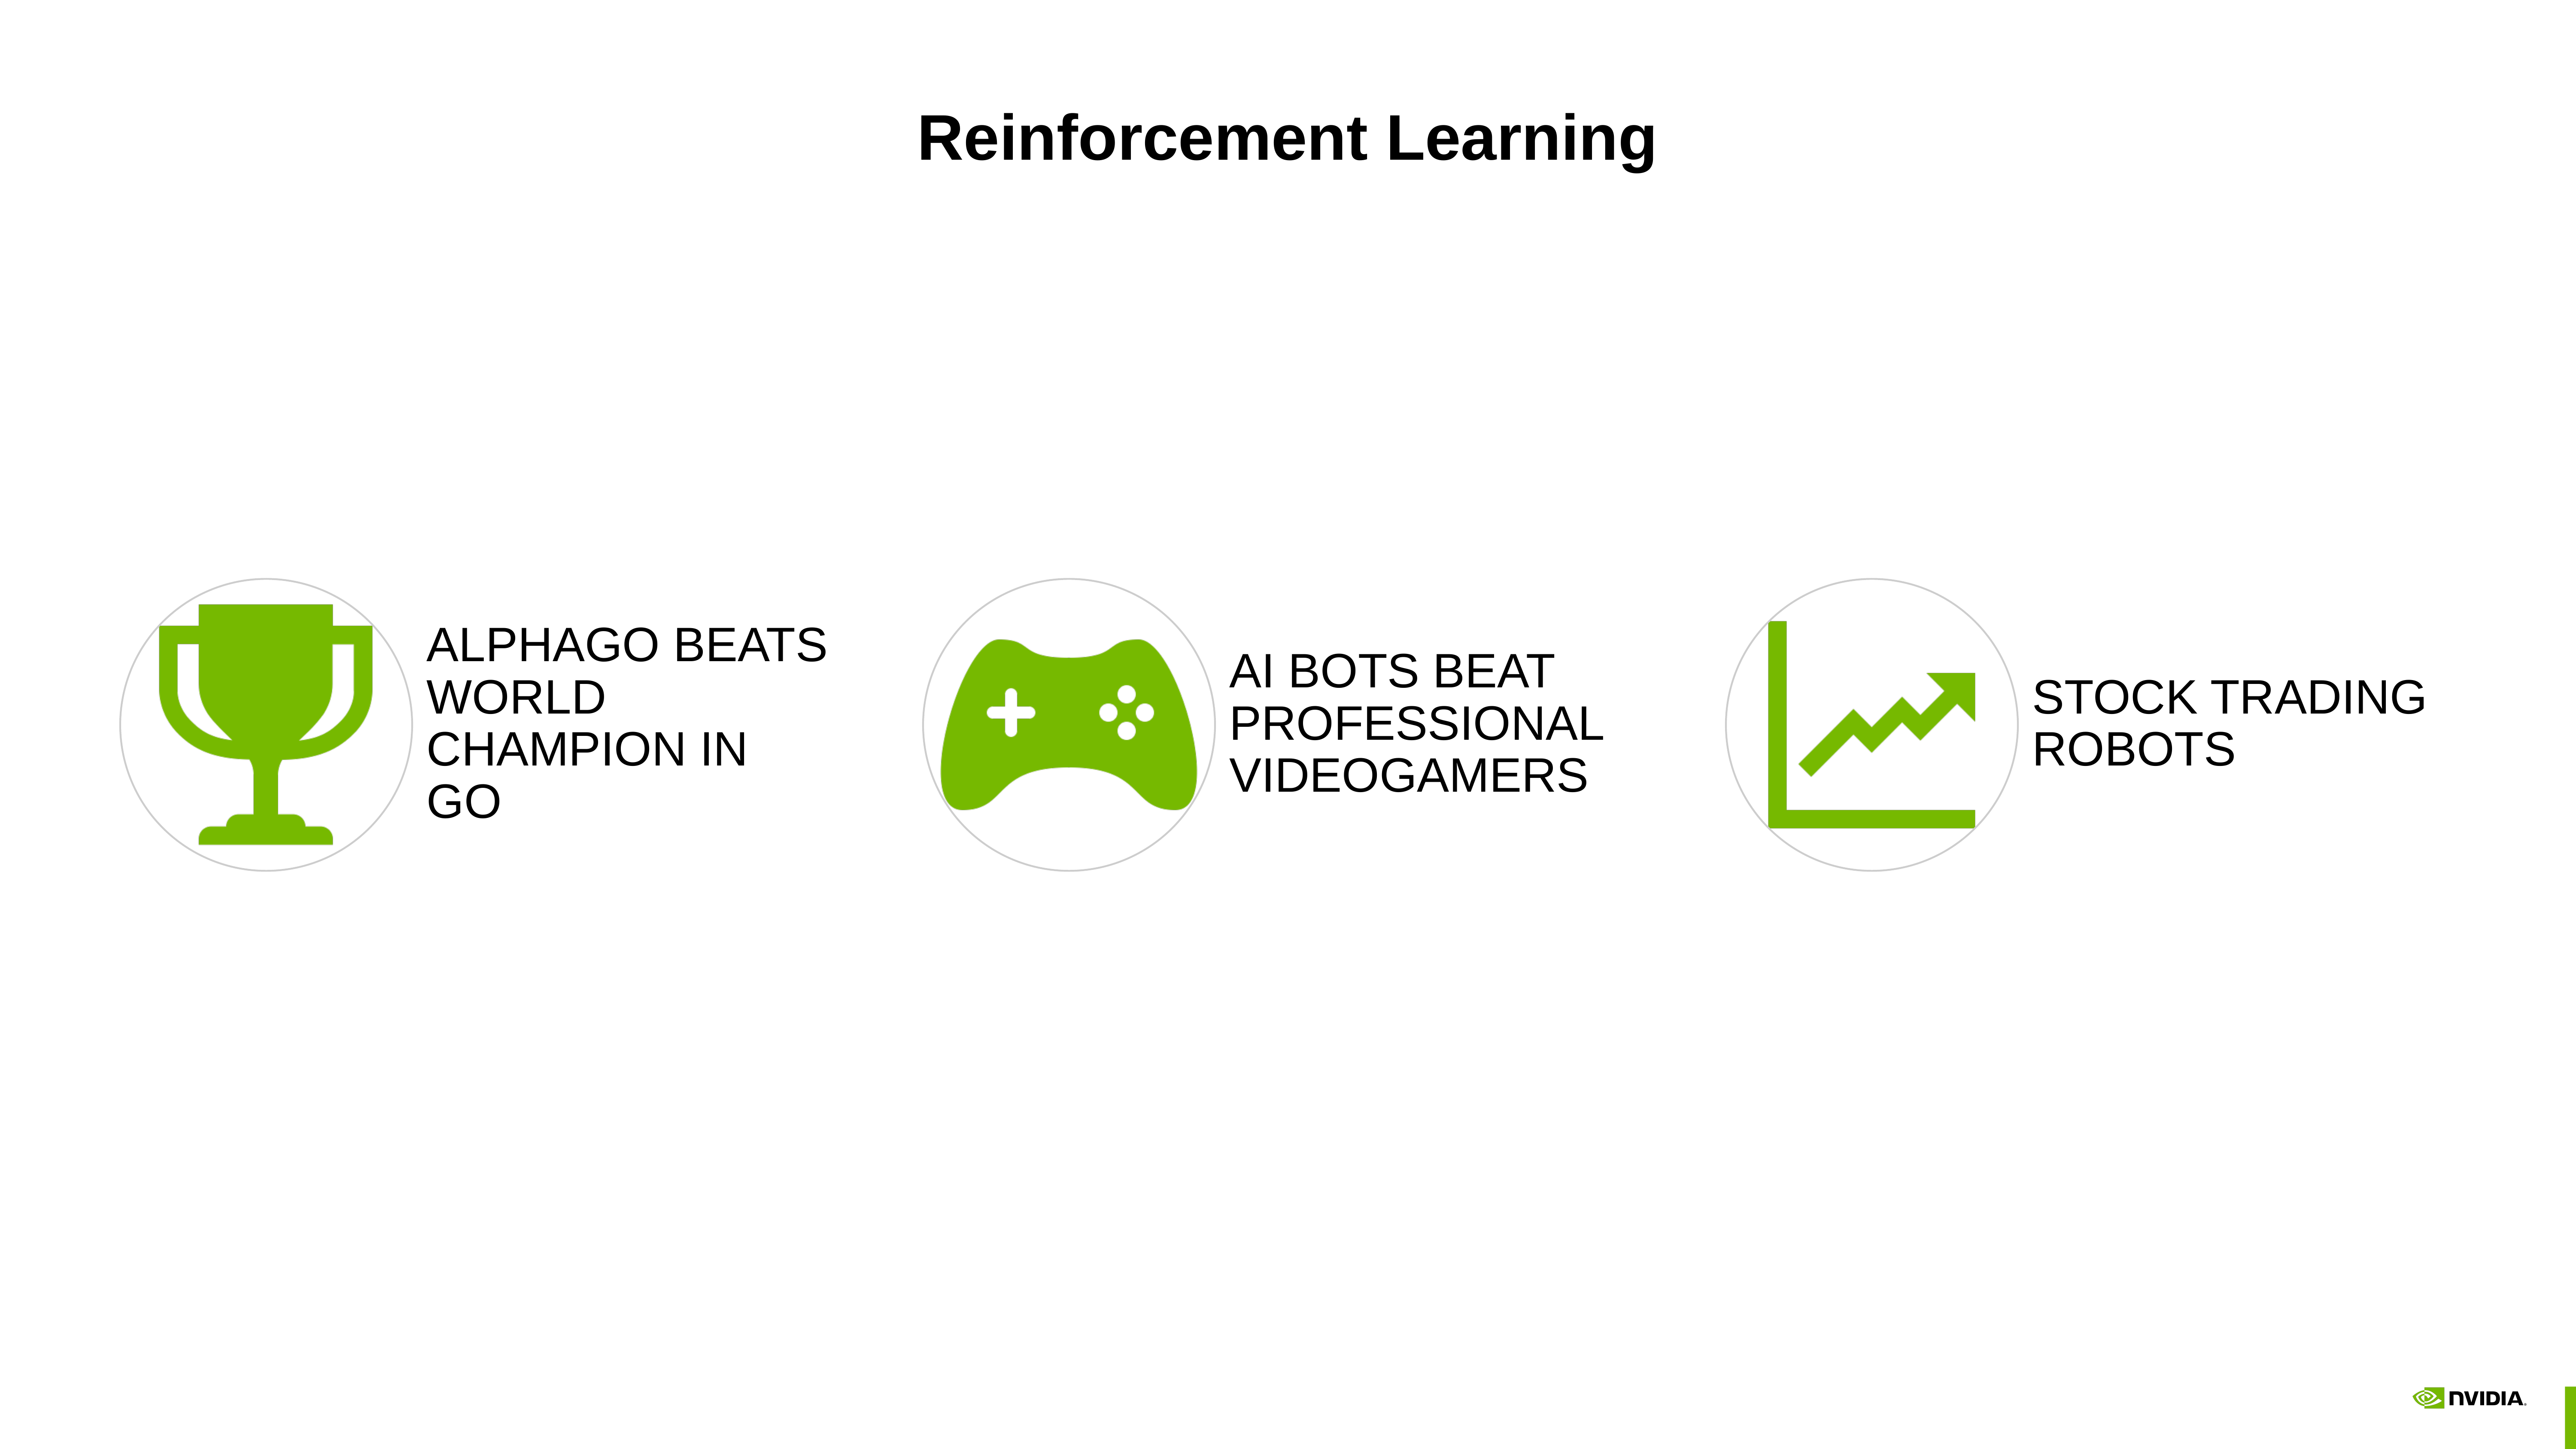

Reinforcement Learning

ALPHAGO BEATS WORLD CHAMPION IN GO

AI BOTS BEAT PROFESSIONAL VIDEOGAMERS

STOCK TRADING ROBOTS